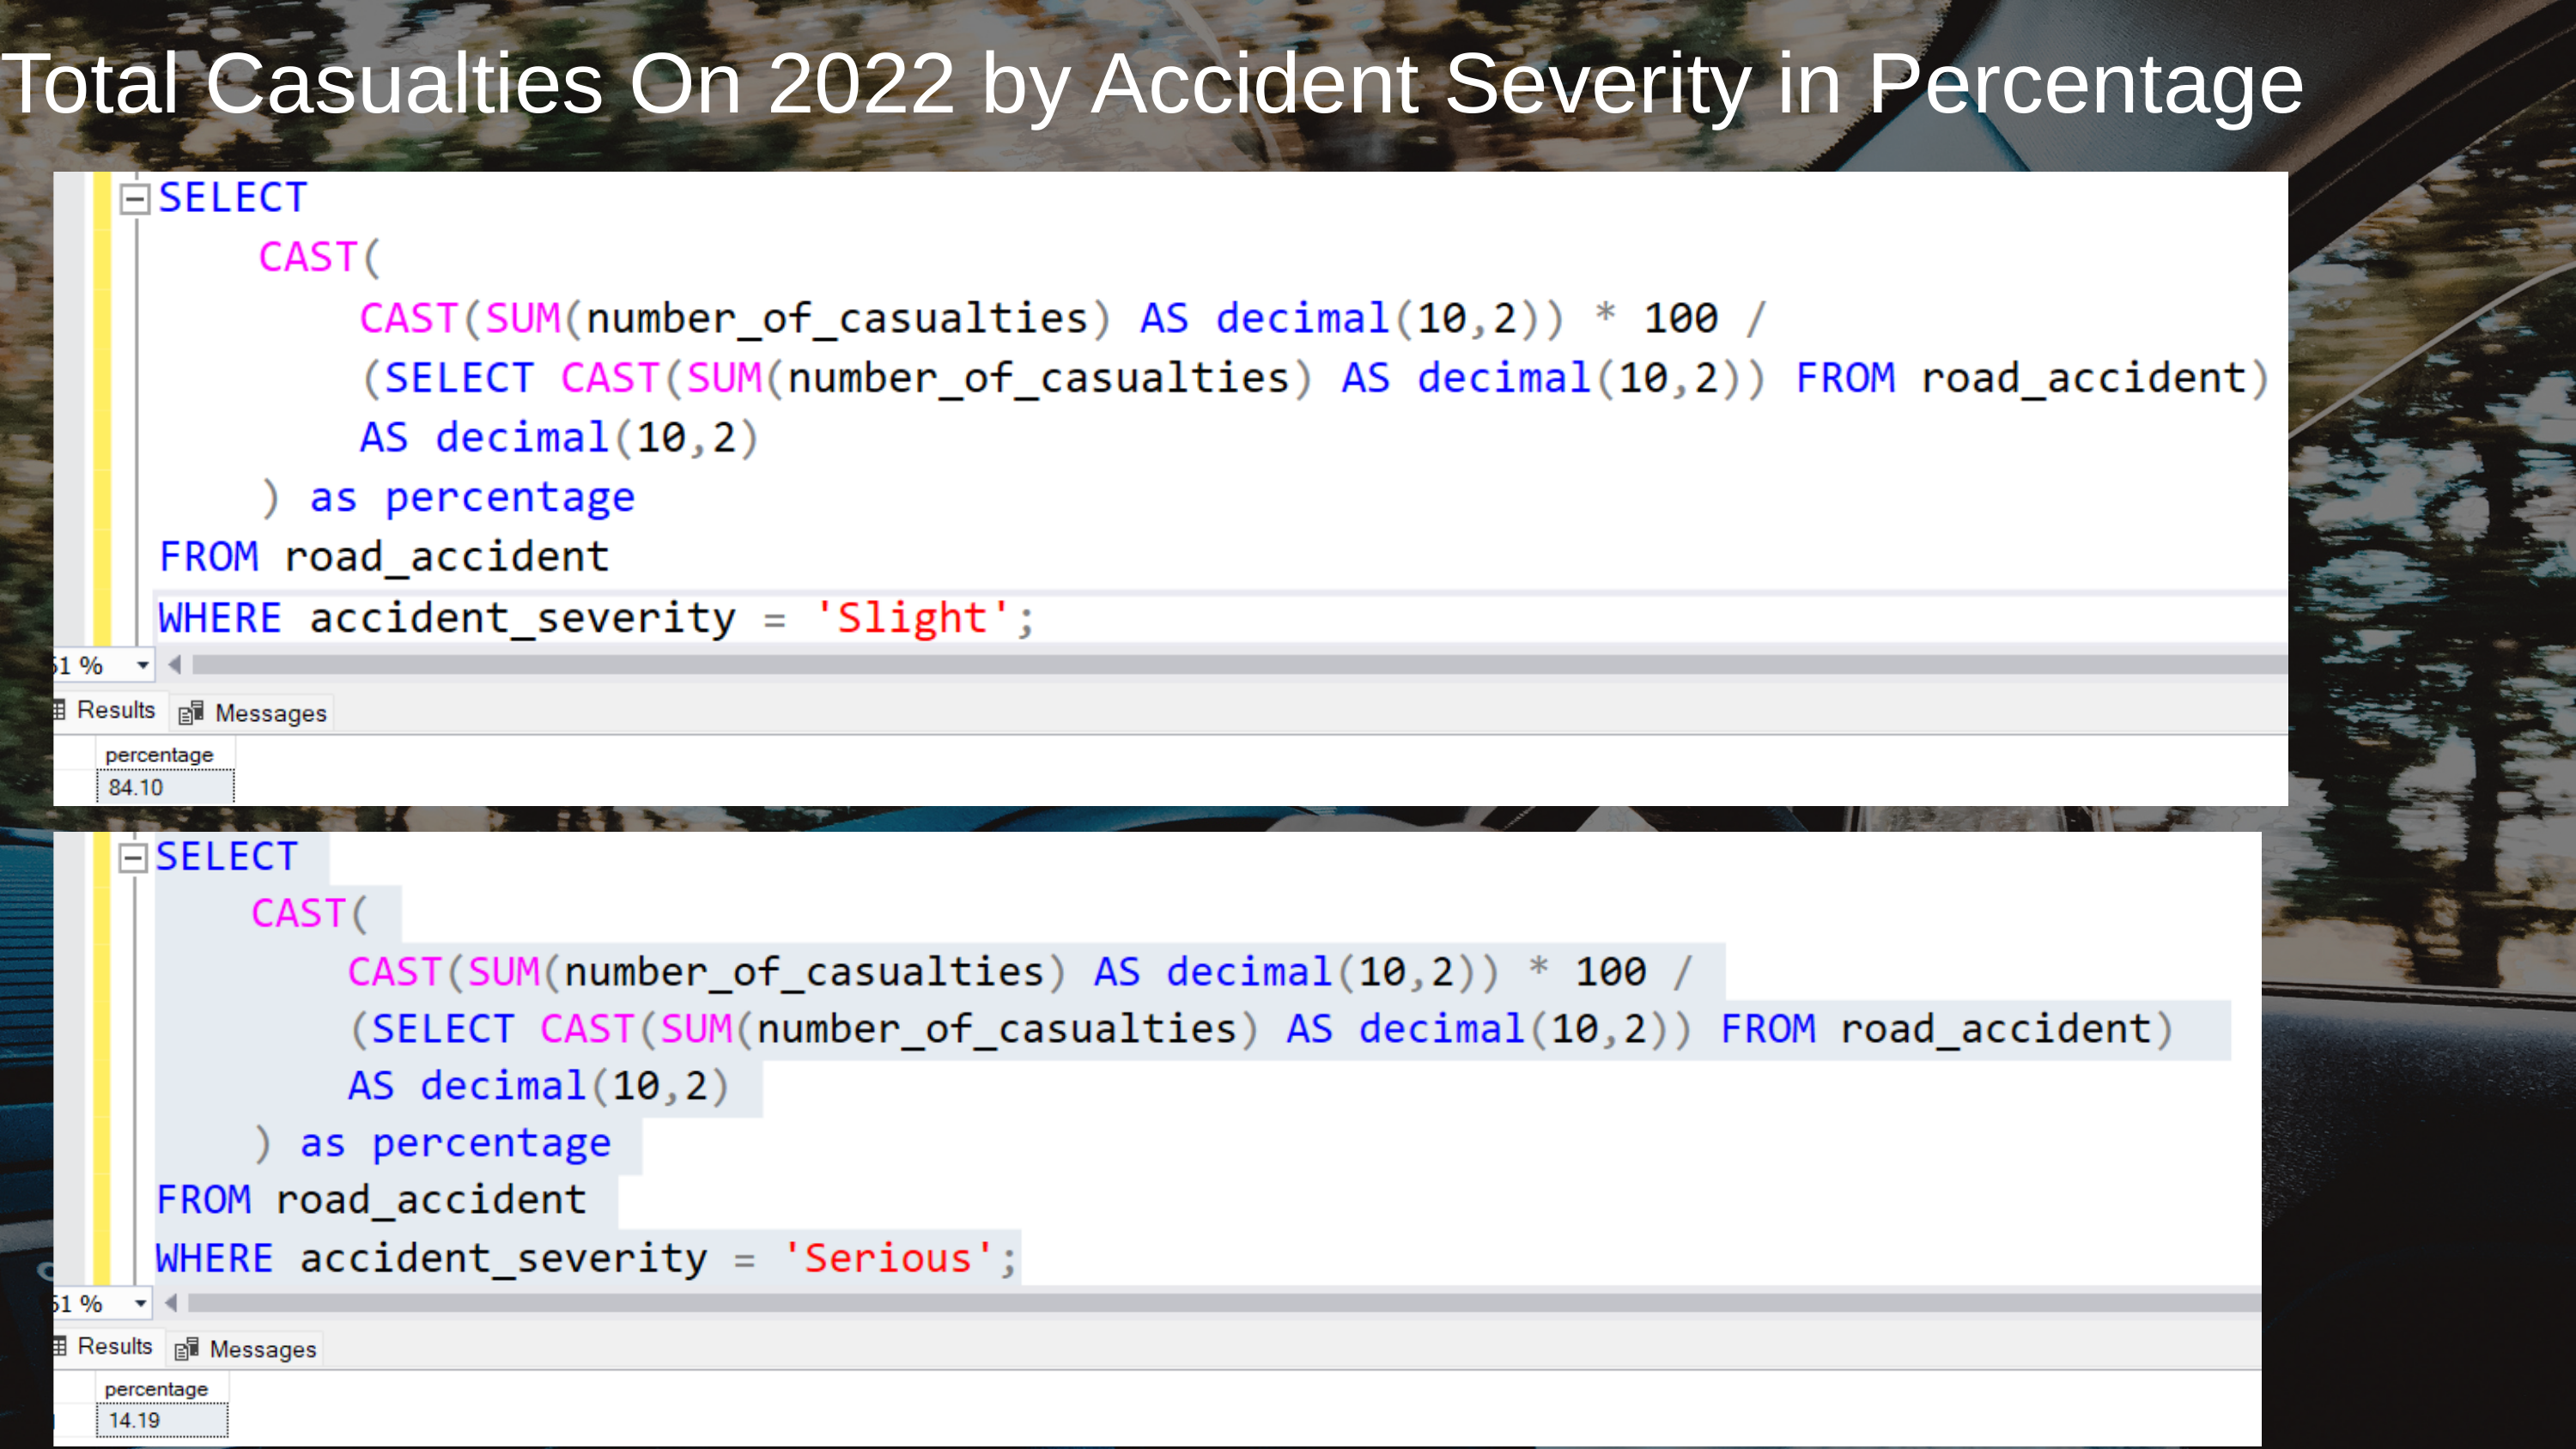

Total Casualties On 2022 by Accident Severity in Percentage